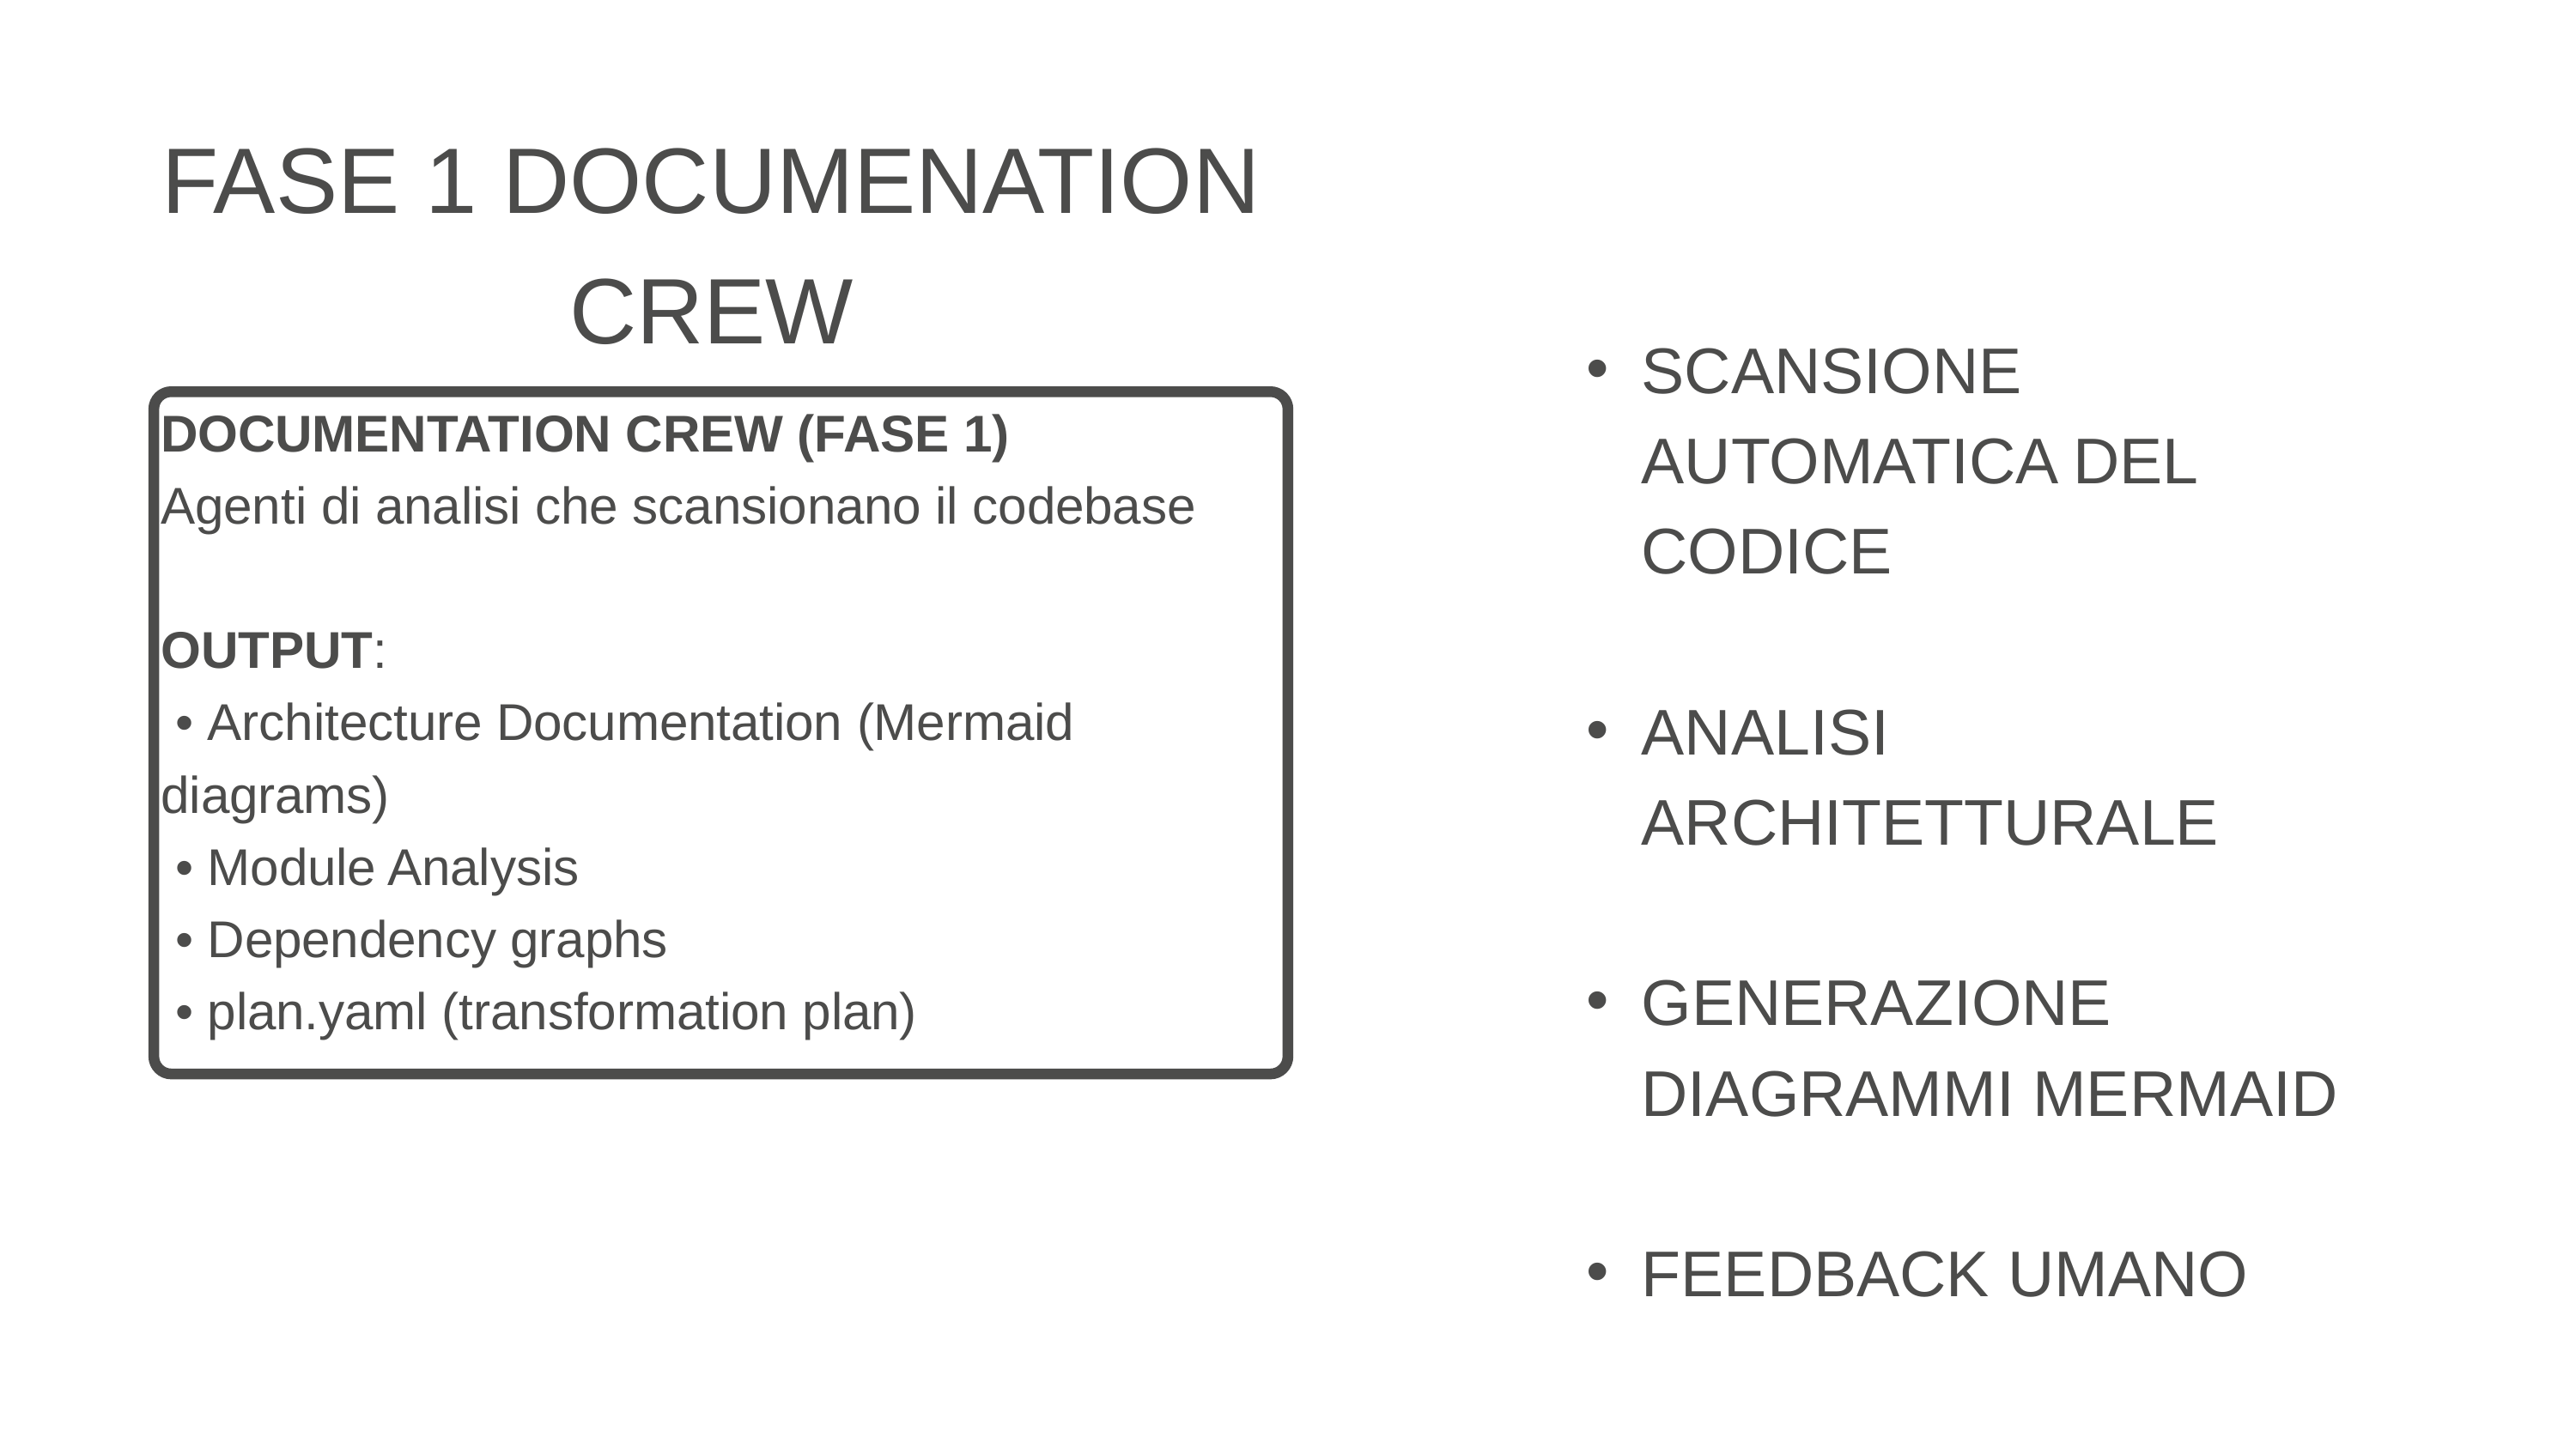

FASE 1 DOCUMENATION CREW
SCANSIONE AUTOMATICA DEL CODICE

ANALISI ARCHITETTURALE

GENERAZIONE DIAGRAMMI MERMAID

FEEDBACK UMANO

DOCUMENTATION CREW (FASE 1)
Agenti di analisi che scansionano il codebase

OUTPUT:
 • Architecture Documentation (Mermaid diagrams)
 • Module Analysis
 • Dependency graphs
 • plan.yaml (transformation plan)